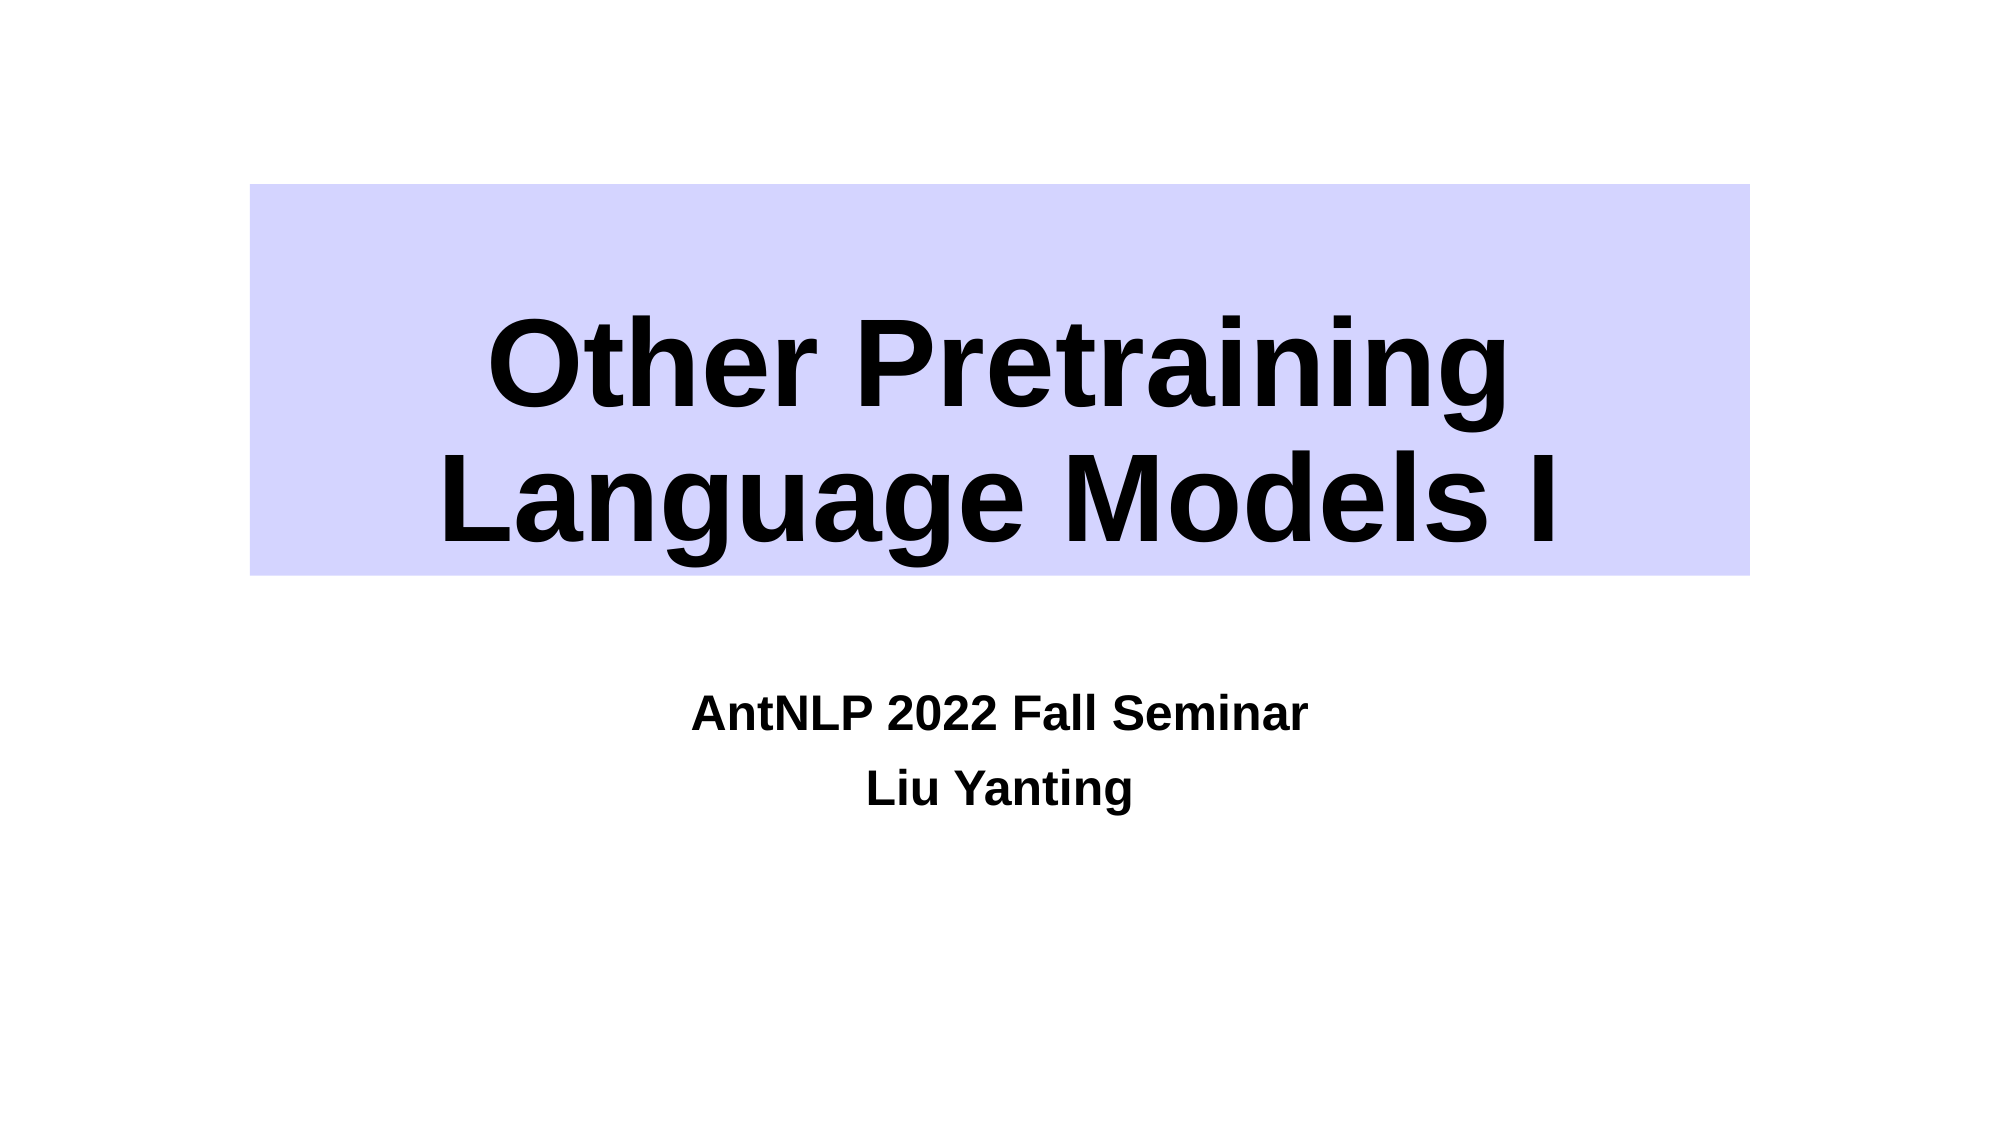

# Other Pretraining Language Models I
AntNLP 2022 Fall Seminar
Liu Yanting